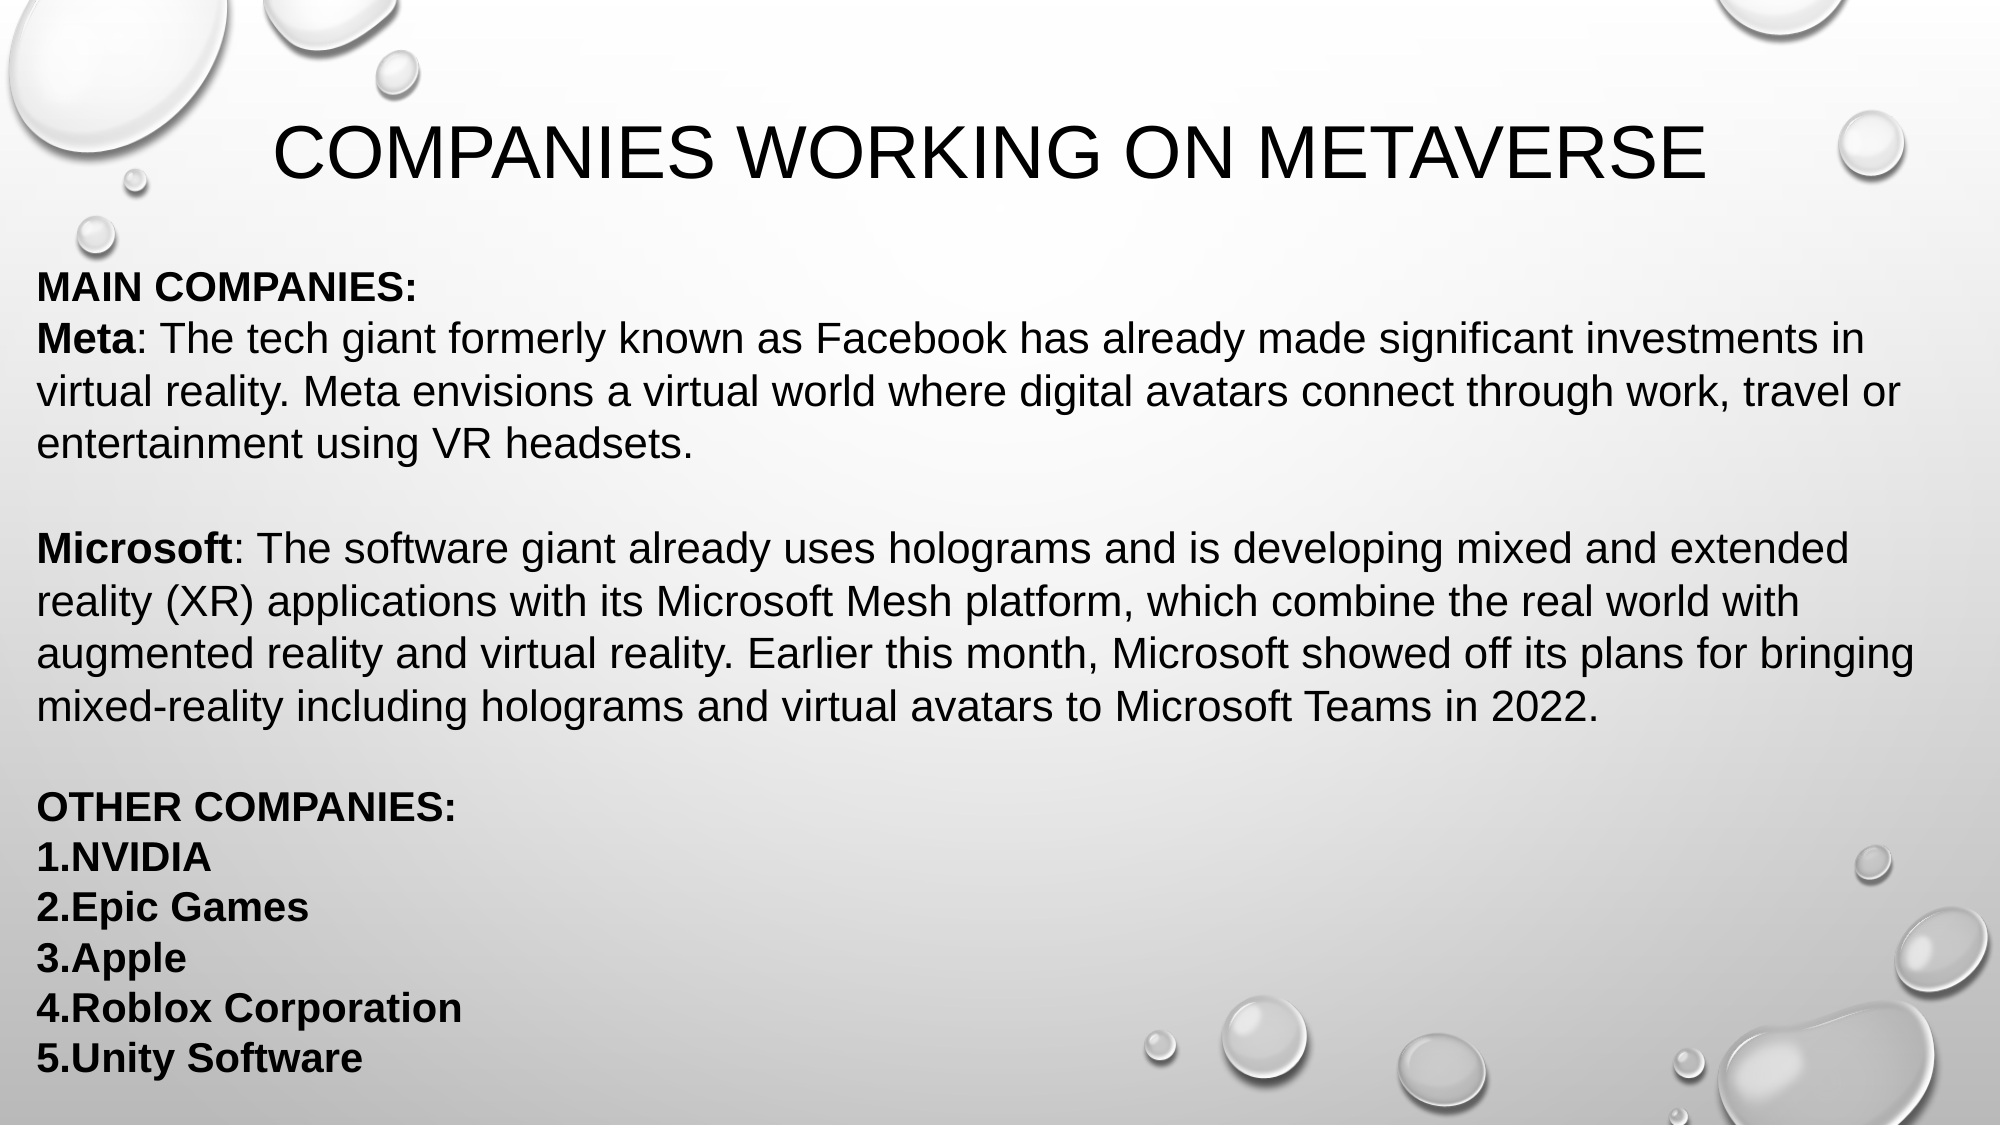

# COMPANIES WORKING ON METAVERSE
MAIN COMPANIES:
Meta: The tech giant formerly known as Facebook has already made significant investments in virtual reality. Meta envisions a virtual world where digital avatars connect through work, travel or entertainment using VR headsets.

Microsoft: The software giant already uses holograms and is developing mixed and extended reality (XR) applications with its Microsoft Mesh platform, which combine the real world with augmented reality and virtual reality. Earlier this month, Microsoft showed off its plans for bringing mixed-reality including holograms and virtual avatars to Microsoft Teams in 2022.

OTHER COMPANIES:
1.NVIDIA
2.Epic Games
3.Apple
4.Roblox Corporation
5.Unity Software